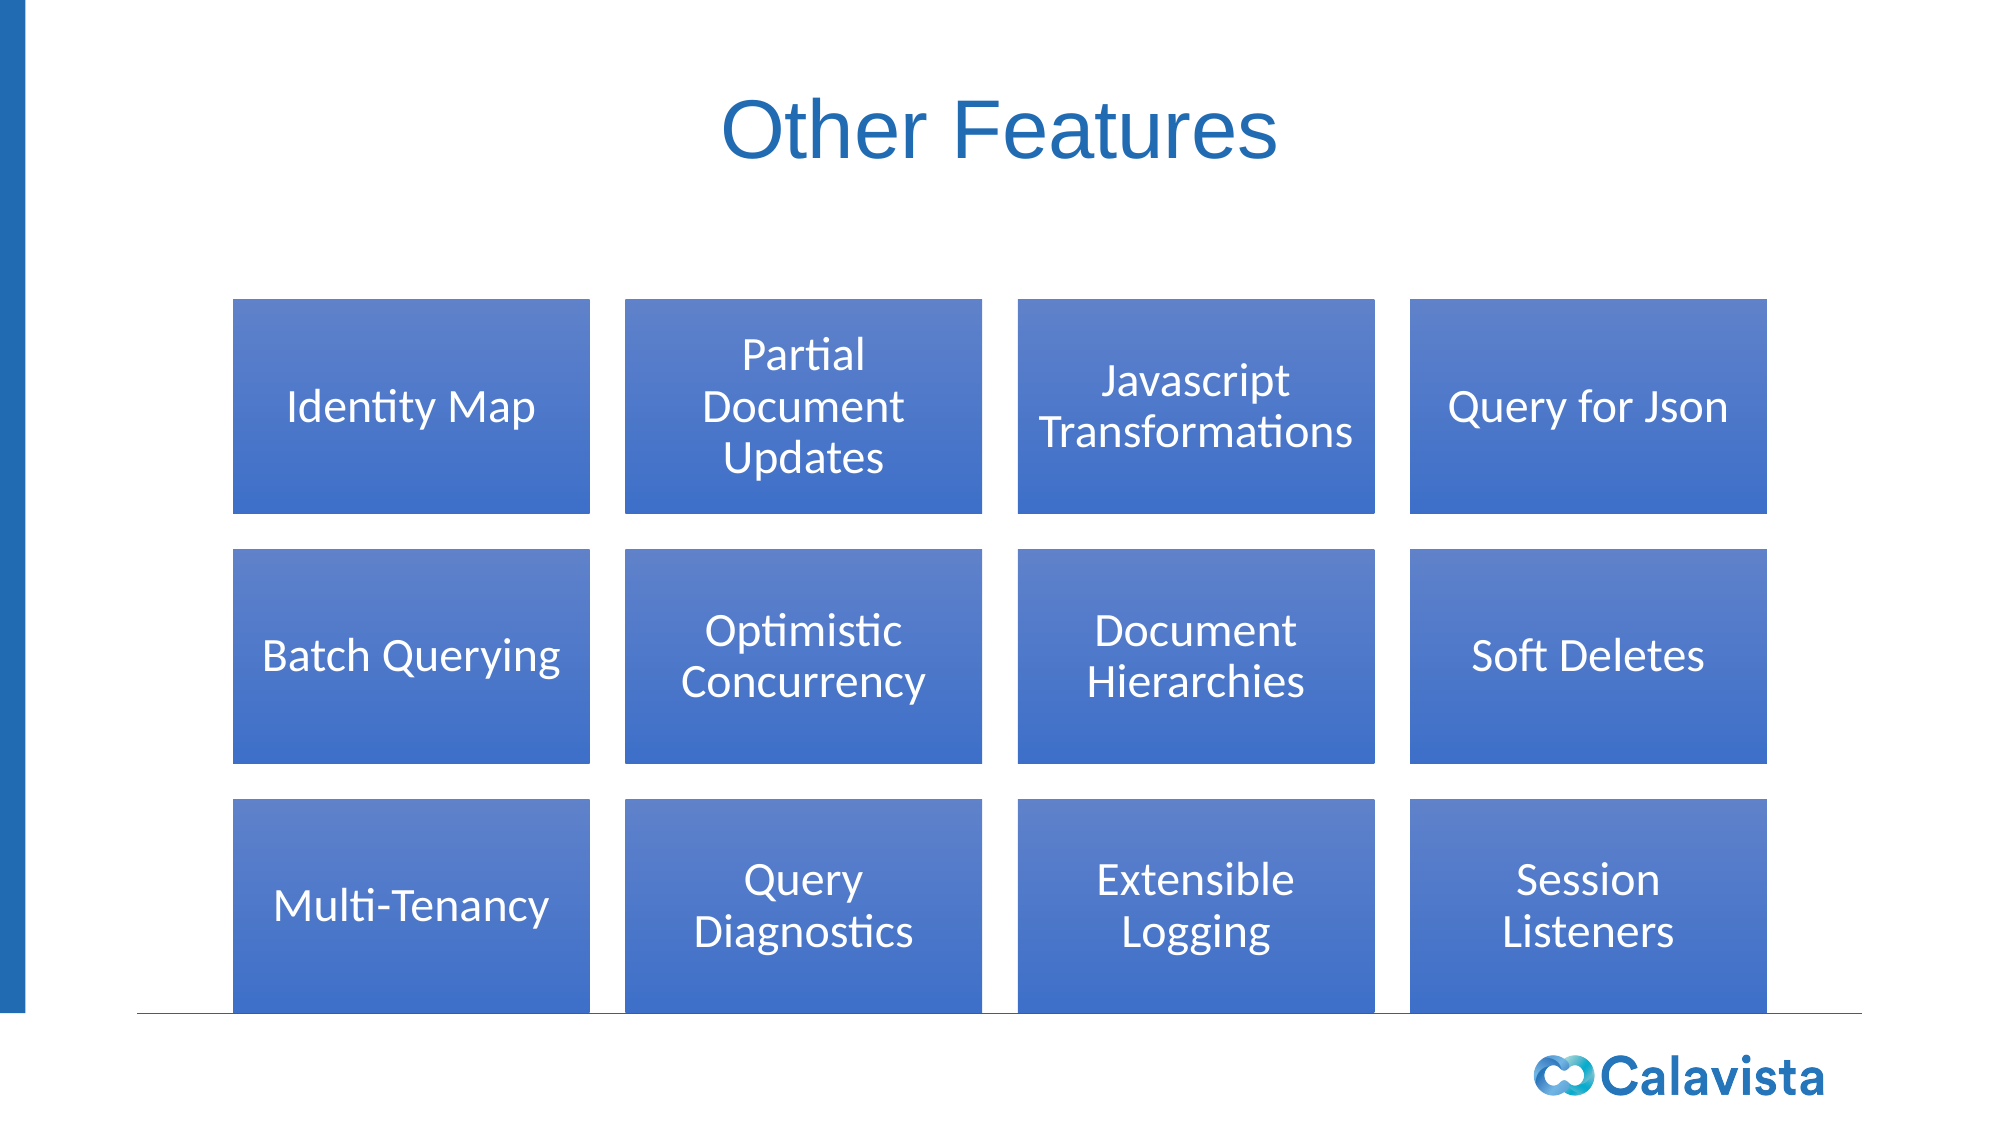

# Other Features
Identity Map
Partial Document Updates
Javascript Transformations
Query for Json
Batch Querying
Optimistic Concurrency
Document Hierarchies
Soft Deletes
Multi-Tenancy
Query Diagnostics
Extensible Logging
Session Listeners
11